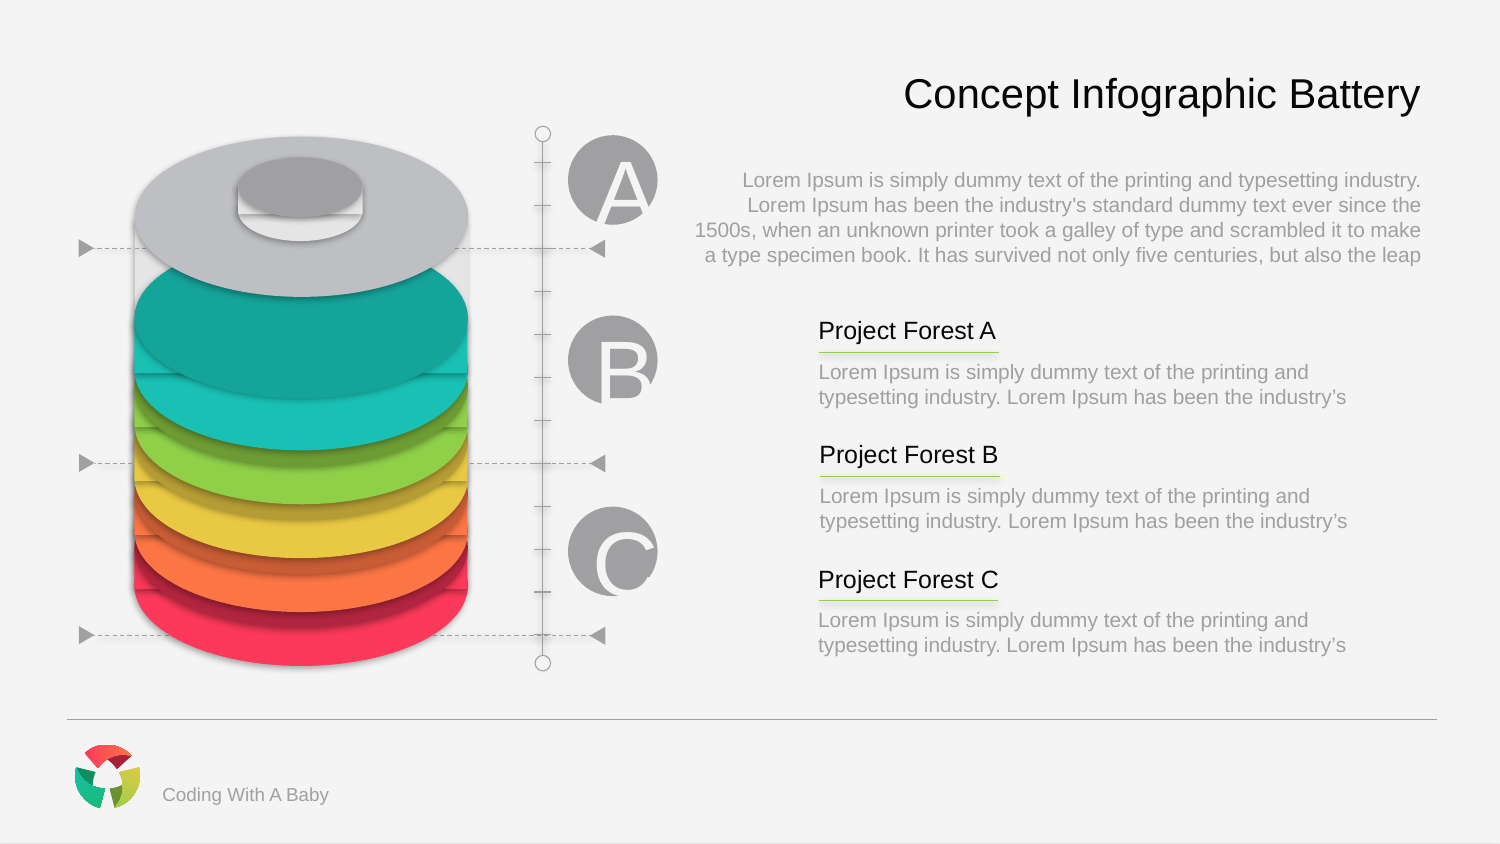

# Concept Infographic Battery

A

Lorem Ipsum is simply dummy text of the printing and typesetting industry. Lorem Ipsum has been the industry's standard dummy text ever since the 1500s, when an unknown printer took a galley of type and scrambled it to make a type specimen book. It has survived not only five centuries, but also the leap

Project Forest A
Lorem Ipsum is simply dummy text of the printing and typesetting industry. Lorem Ipsum has been the industry’s

B

Project Forest B
Lorem Ipsum is simply dummy text of the printing and typesetting industry. Lorem Ipsum has been the industry’s

C

Project Forest C
Lorem Ipsum is simply dummy text of the printing and typesetting industry. Lorem Ipsum has been the industry’s